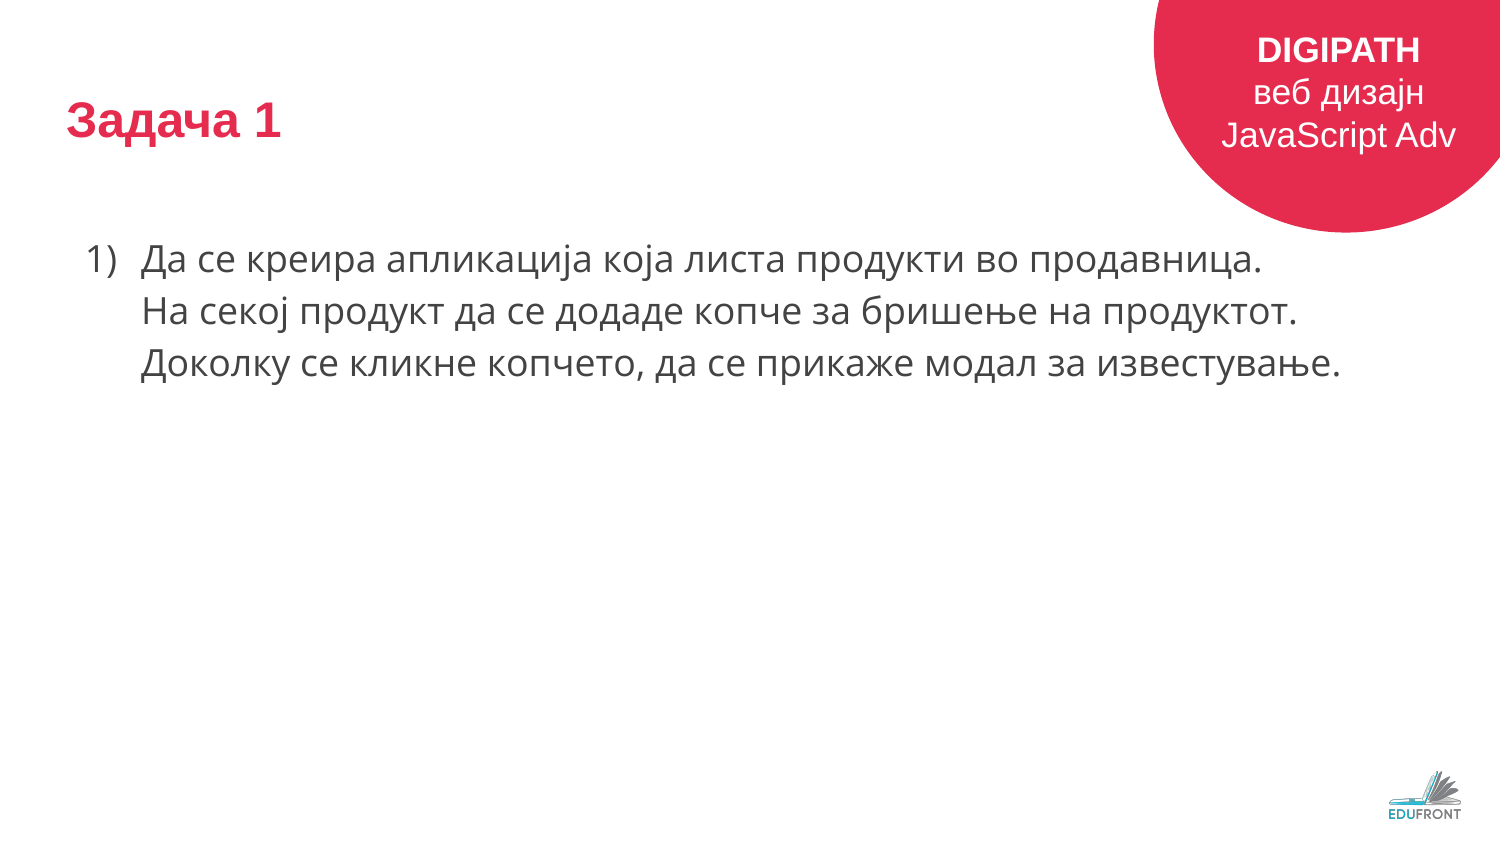

# Задача 1
Да се креира апликација која листа продукти во продавница.
На секој продукт да се додаде копче за бришење на продуктот.
Доколку се кликне копчето, да се прикаже модал за известување.